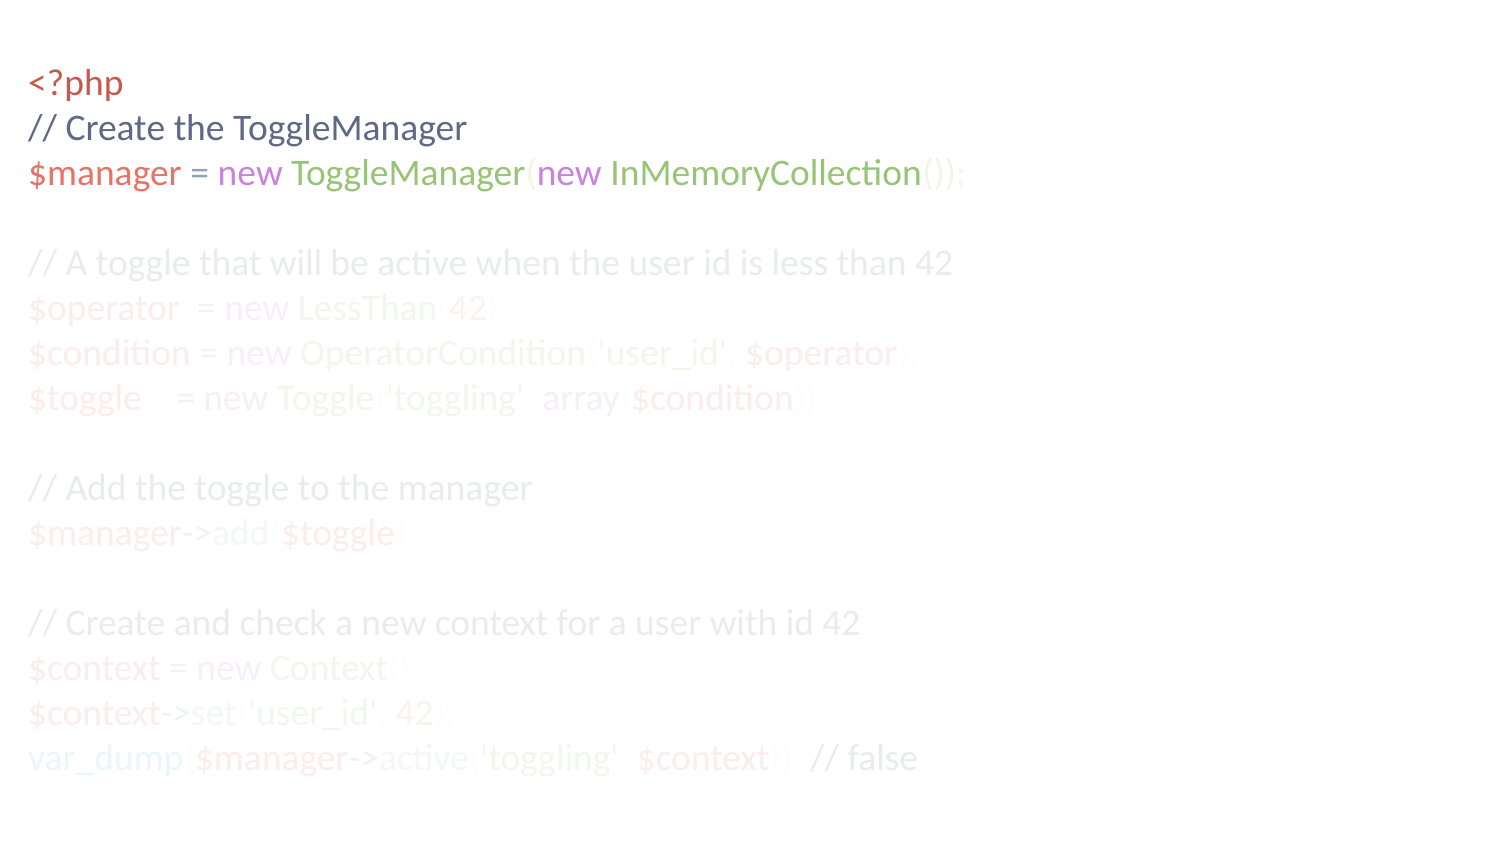

<?php
// Create the ToggleManager
$manager = new ToggleManager(new InMemoryCollection());
// A toggle that will be active when the user id is less than 42
$operator  = new LessThan(42);
$condition = new OperatorCondition('user_id', $operator);
$toggle    = new Toggle('toggling', array($condition));
// Add the toggle to the manager
$manager->add($toggle);
// Create and check a new context for a user with id 42
$context = new Context();
$context->set('user_id', 42);
var_dump($manager->active('toggling', $context)); // false